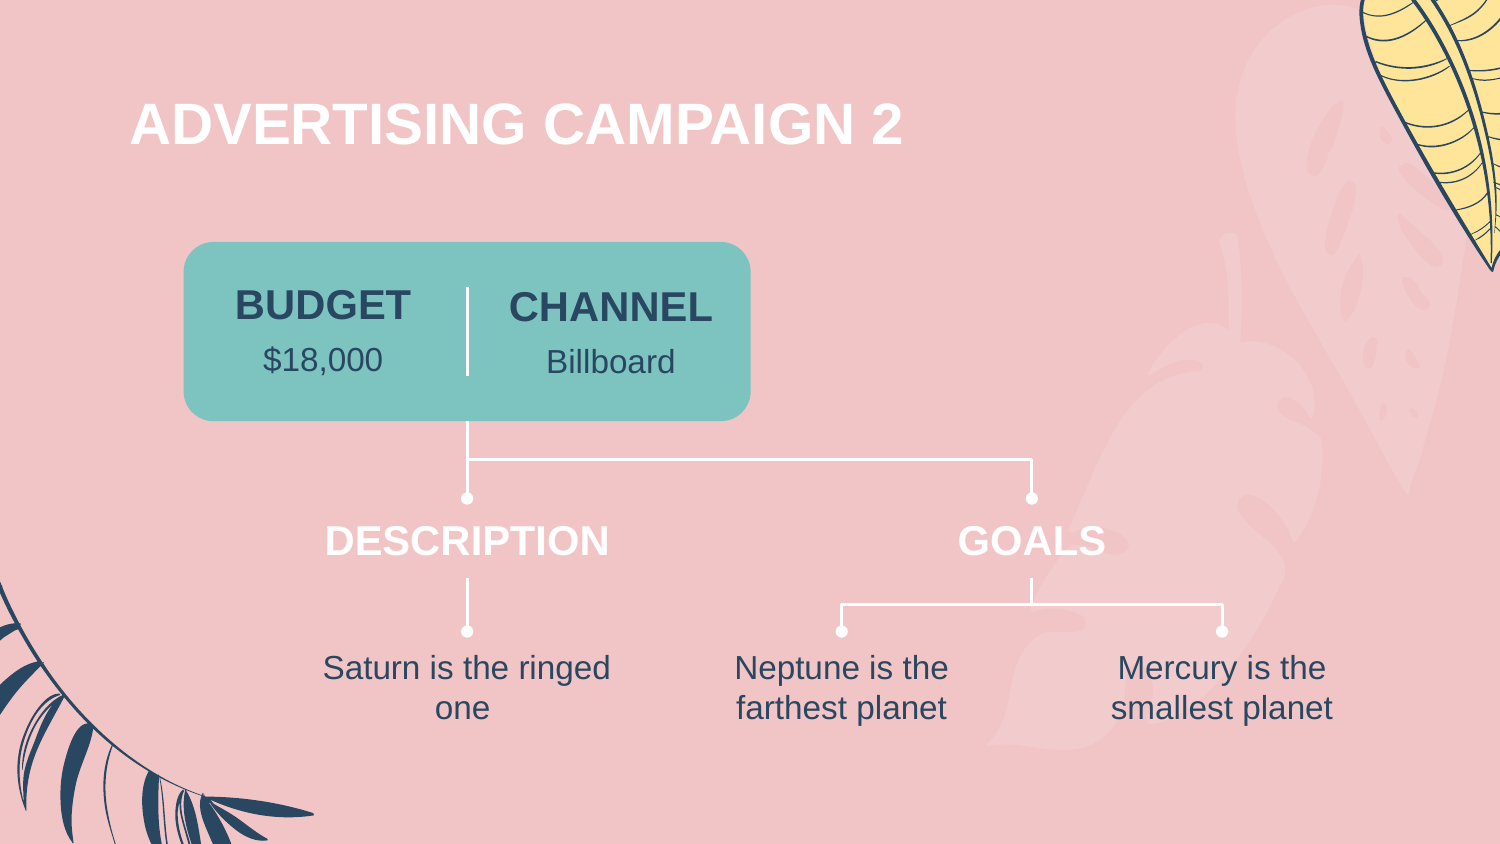

# ADVERTISING CAMPAIGN 2

BUDGET
CHANNEL
$18,000
Billboard
GOALS
DESCRIPTION
Saturn is the ringed one
Neptune is the farthest planet

Mercury is the smallest planet